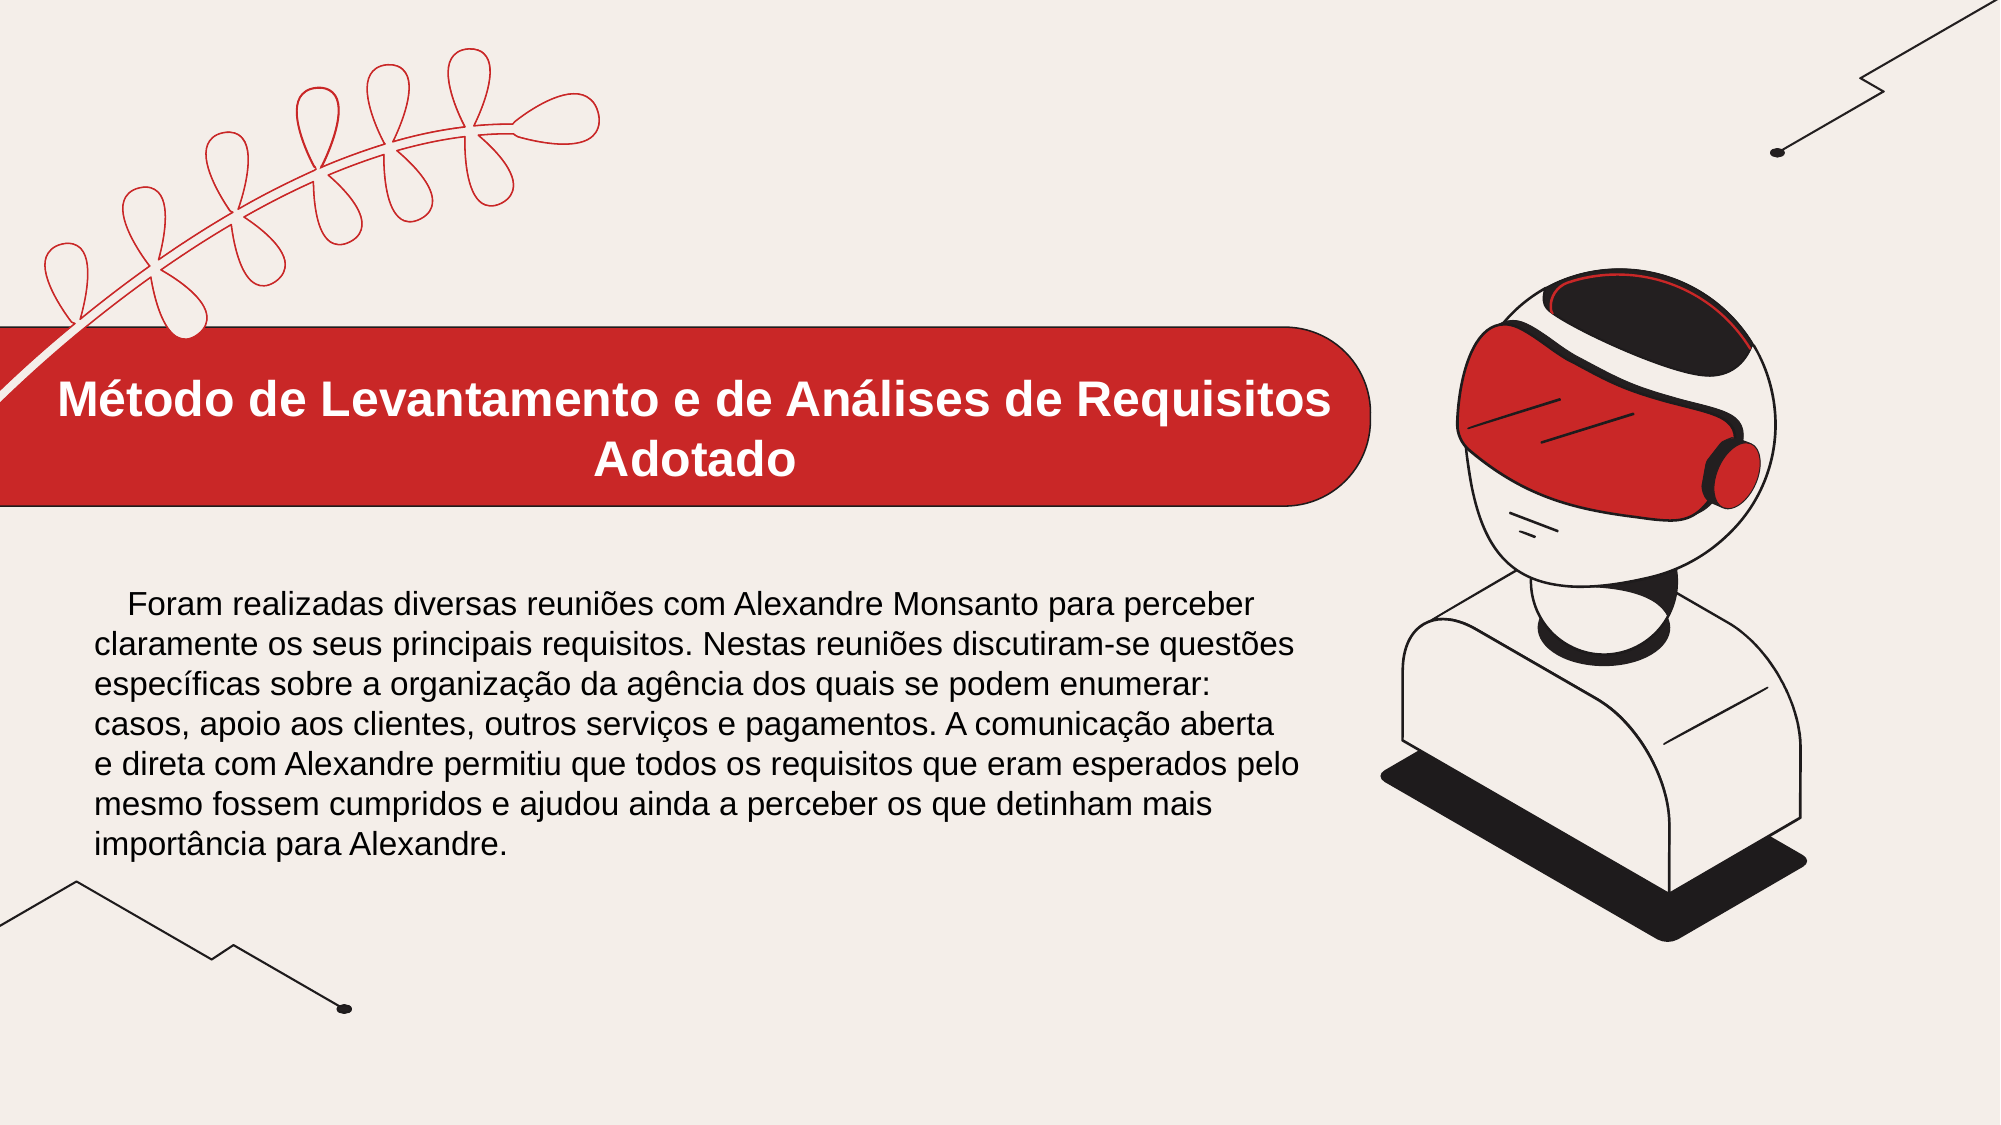

# Método de Levantamento e de Análises de Requisitos Adotado

 Foram realizadas diversas reuniões com Alexandre Monsanto para perceber
claramente os seus principais requisitos. Nestas reuniões discutiram-se questões
específicas sobre a organização da agência dos quais se podem enumerar:
casos, apoio aos clientes, outros serviços e pagamentos. A comunicação aberta
e direta com Alexandre permitiu que todos os requisitos que eram esperados pelo
mesmo fossem cumpridos e ajudou ainda a perceber os que detinham mais
importância para Alexandre.